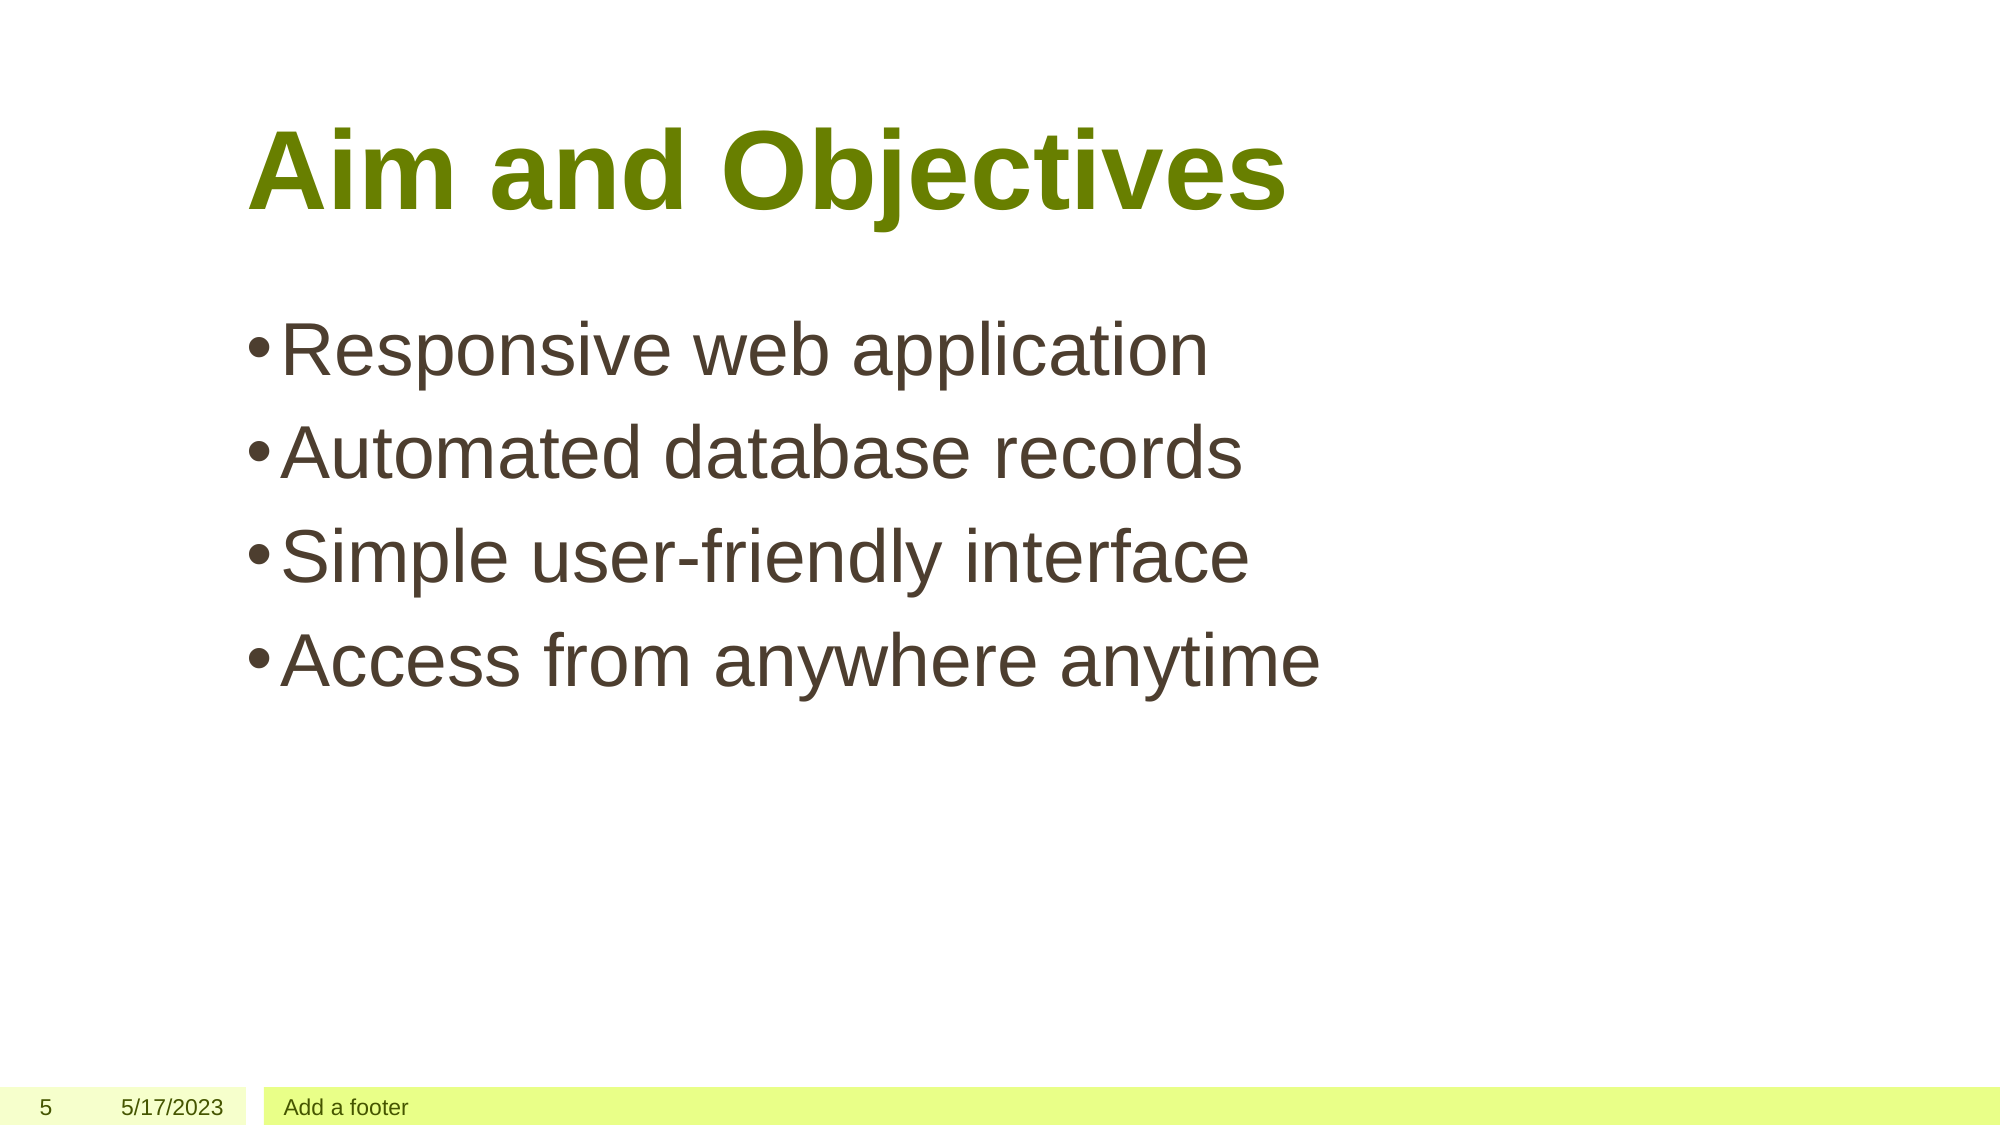

# Aim and Objectives
Responsive web application
Automated database records
Simple user-friendly interface
Access from anywhere anytime

5
5/17/2023
Add a footer